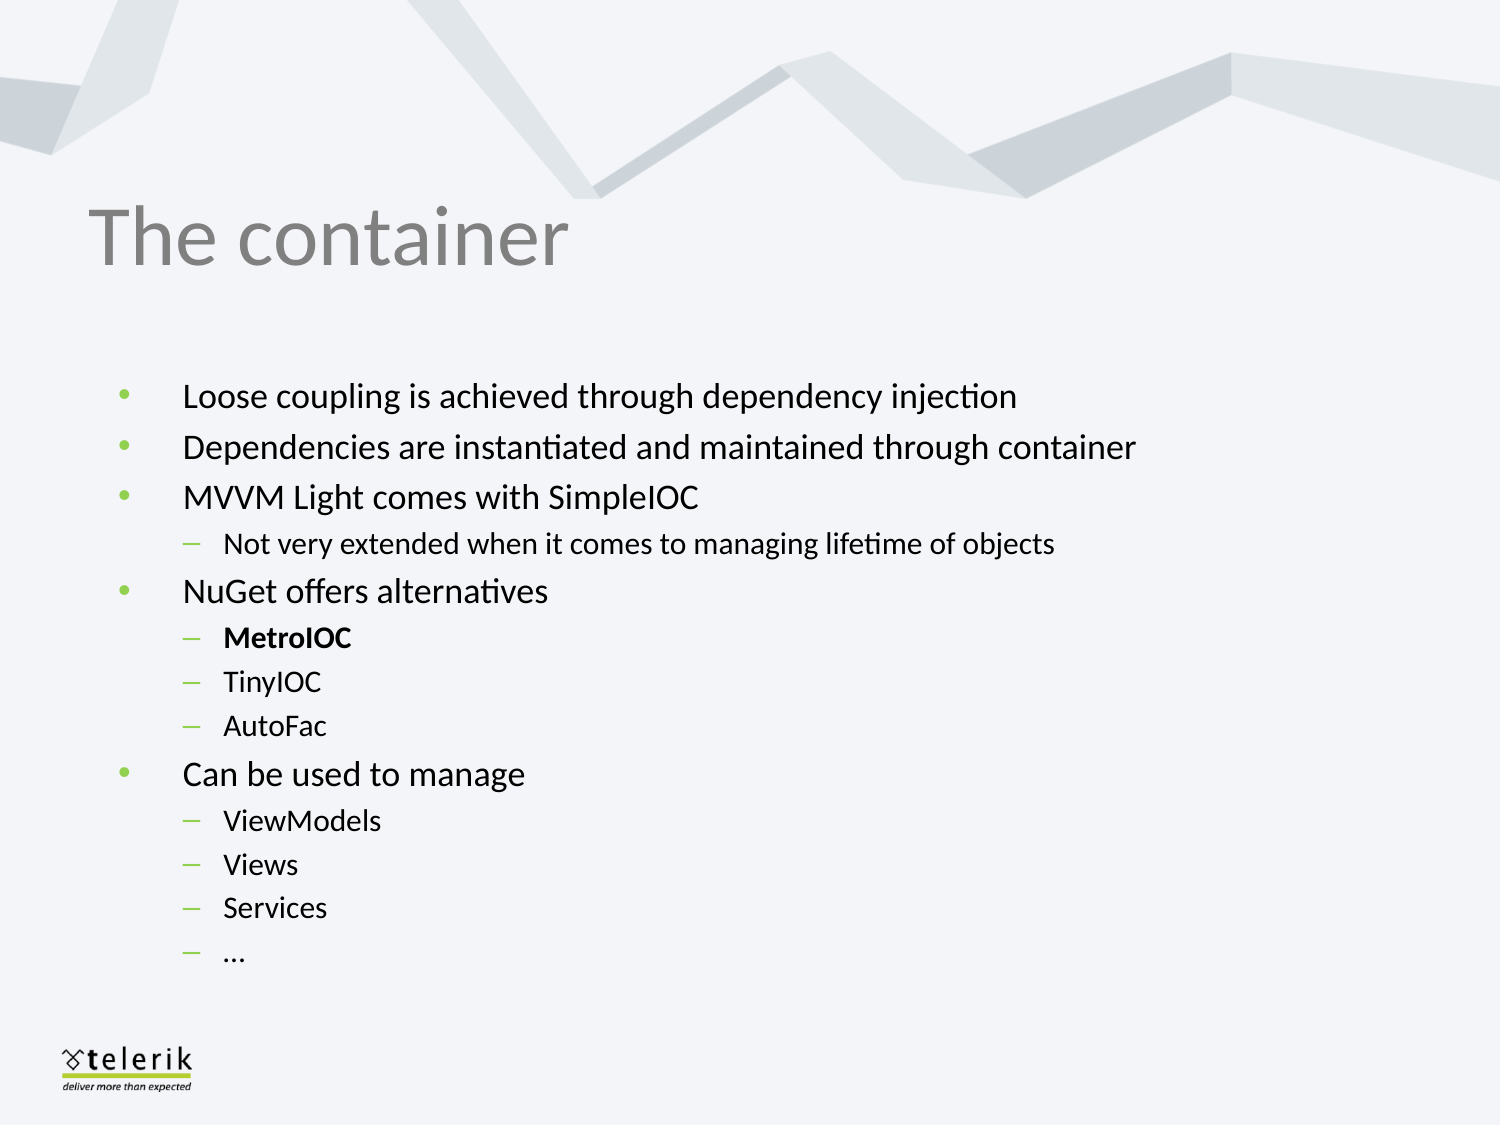

# The container
Loose coupling is achieved through dependency injection
Dependencies are instantiated and maintained through container
MVVM Light comes with SimpleIOC
Not very extended when it comes to managing lifetime of objects
NuGet offers alternatives
MetroIOC
TinyIOC
AutoFac
Can be used to manage
ViewModels
Views
Services
…